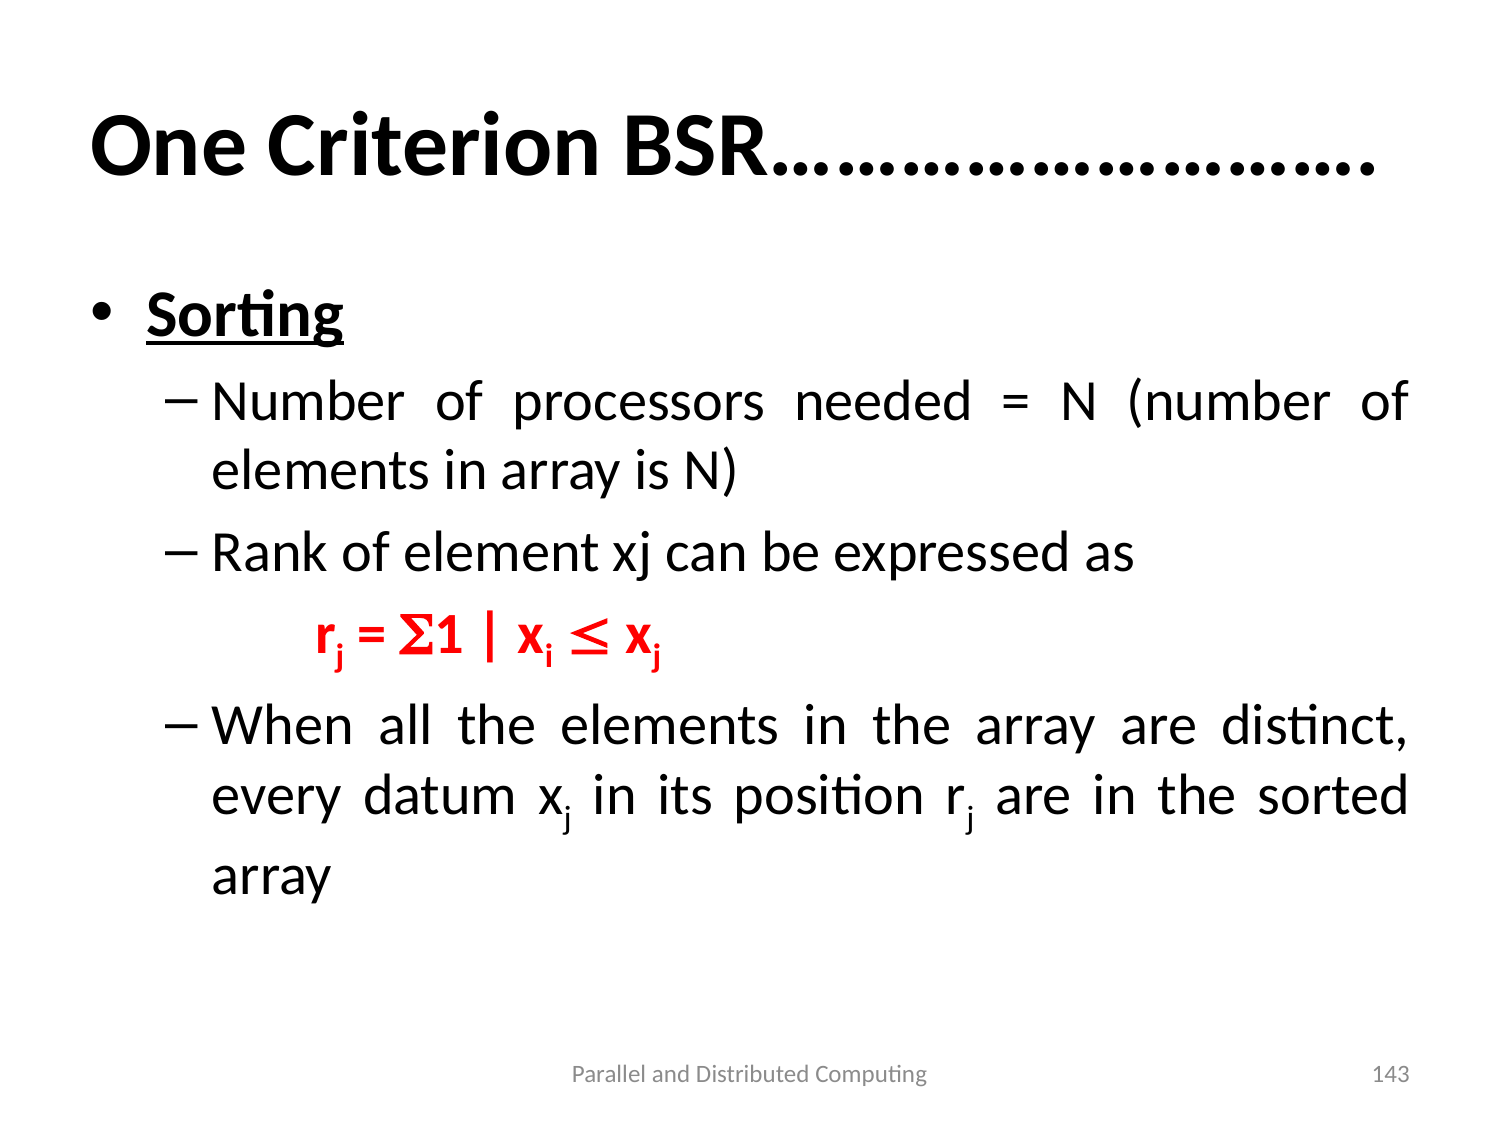

# One Criterion BSR……………………….
Sorting
Number of processors needed = N (number of elements in array is N)
Rank of element xj can be expressed as
	rj = Σ1 | xi ≤ xj
When all the elements in the array are distinct, every datum xj in its position rj are in the sorted array
Parallel and Distributed Computing
143